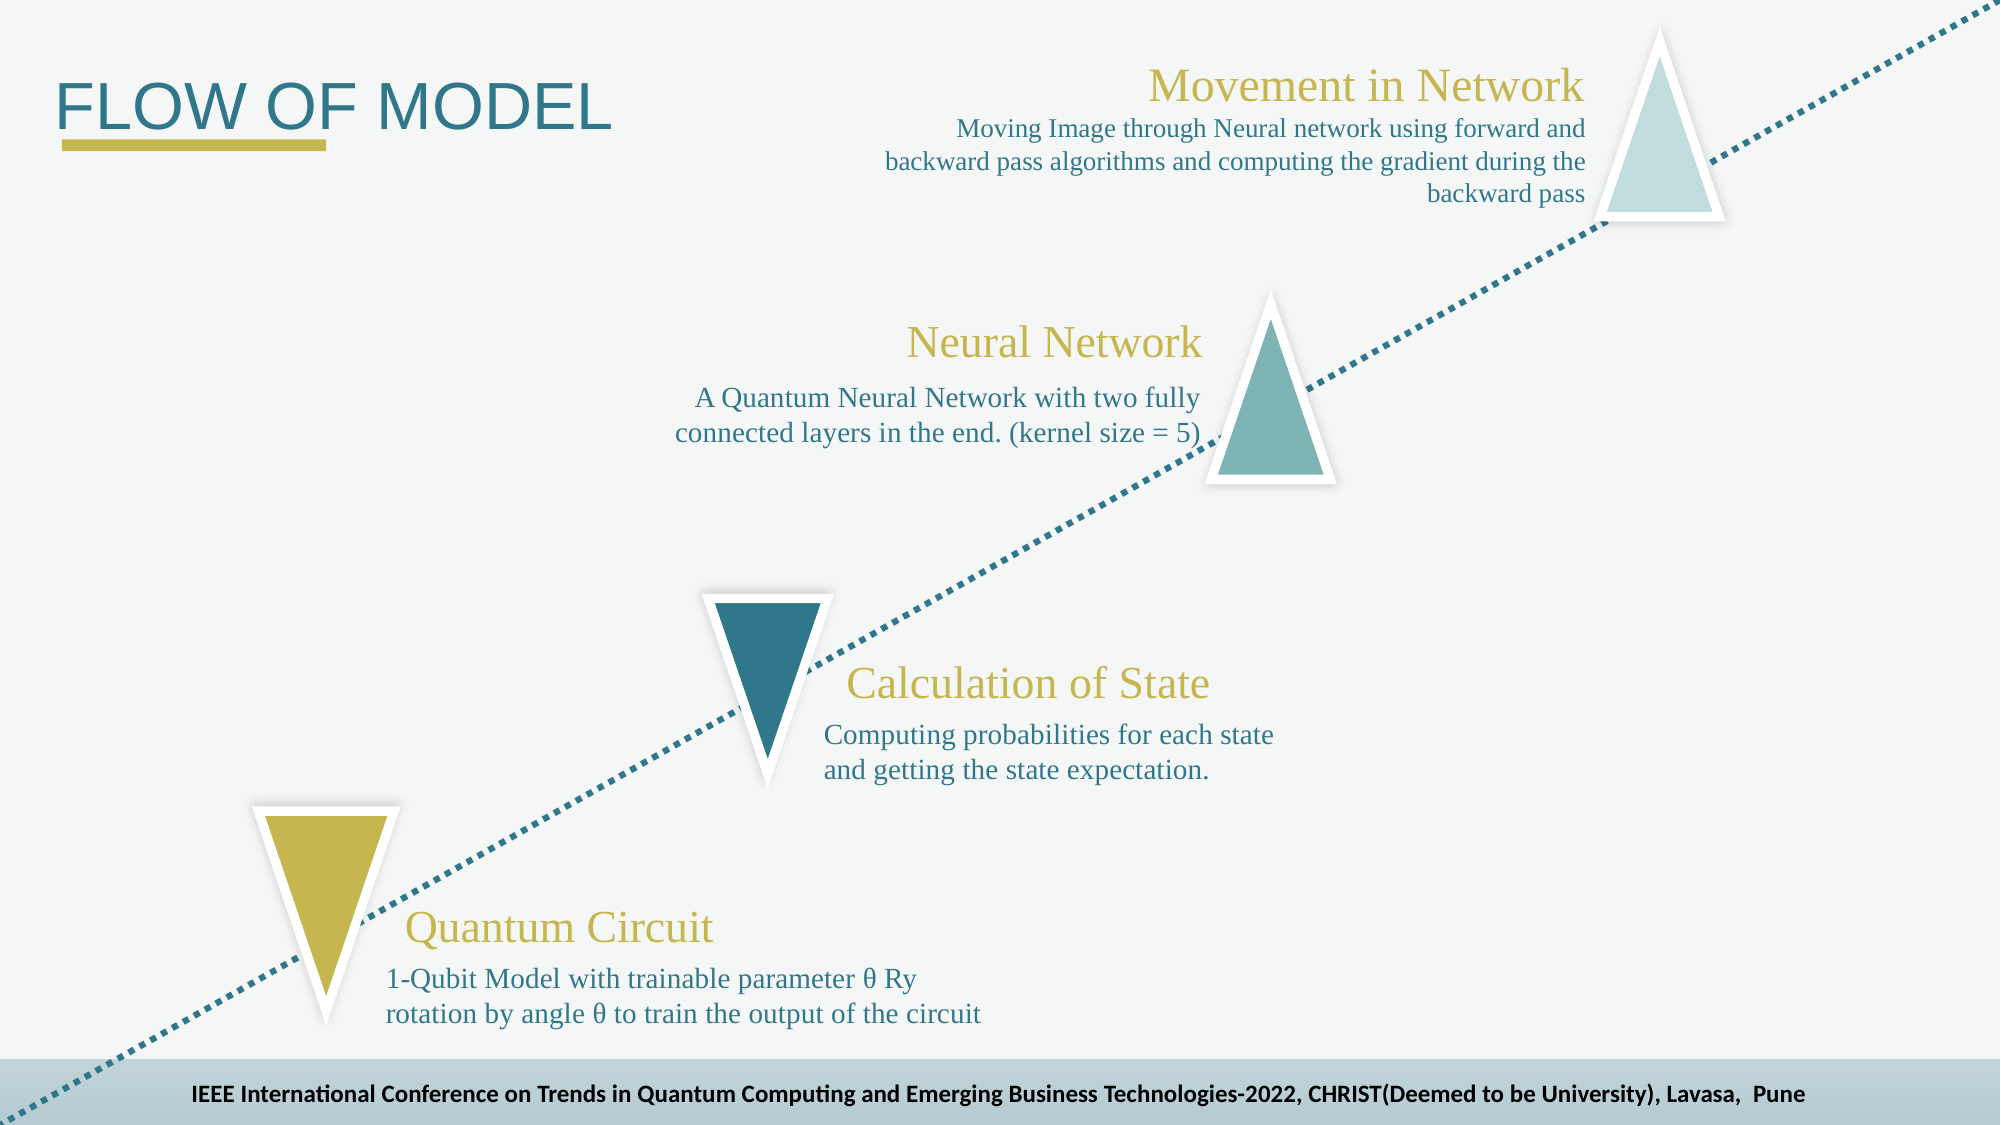

Movement in Network
FLOW OF MODEL
Moving Image through Neural network using forward and backward pass algorithms and computing the gradient during the backward pass

Neural Network
A Quantum Neural Network with two fully connected layers in the end. (kernel size = 5)

Calculation of State
Computing probabilities for each state and getting the state expectation.

Quantum Circuit
1-Qubit Model with trainable parameter θ Ry rotation by angle θ to train the output of the circuit